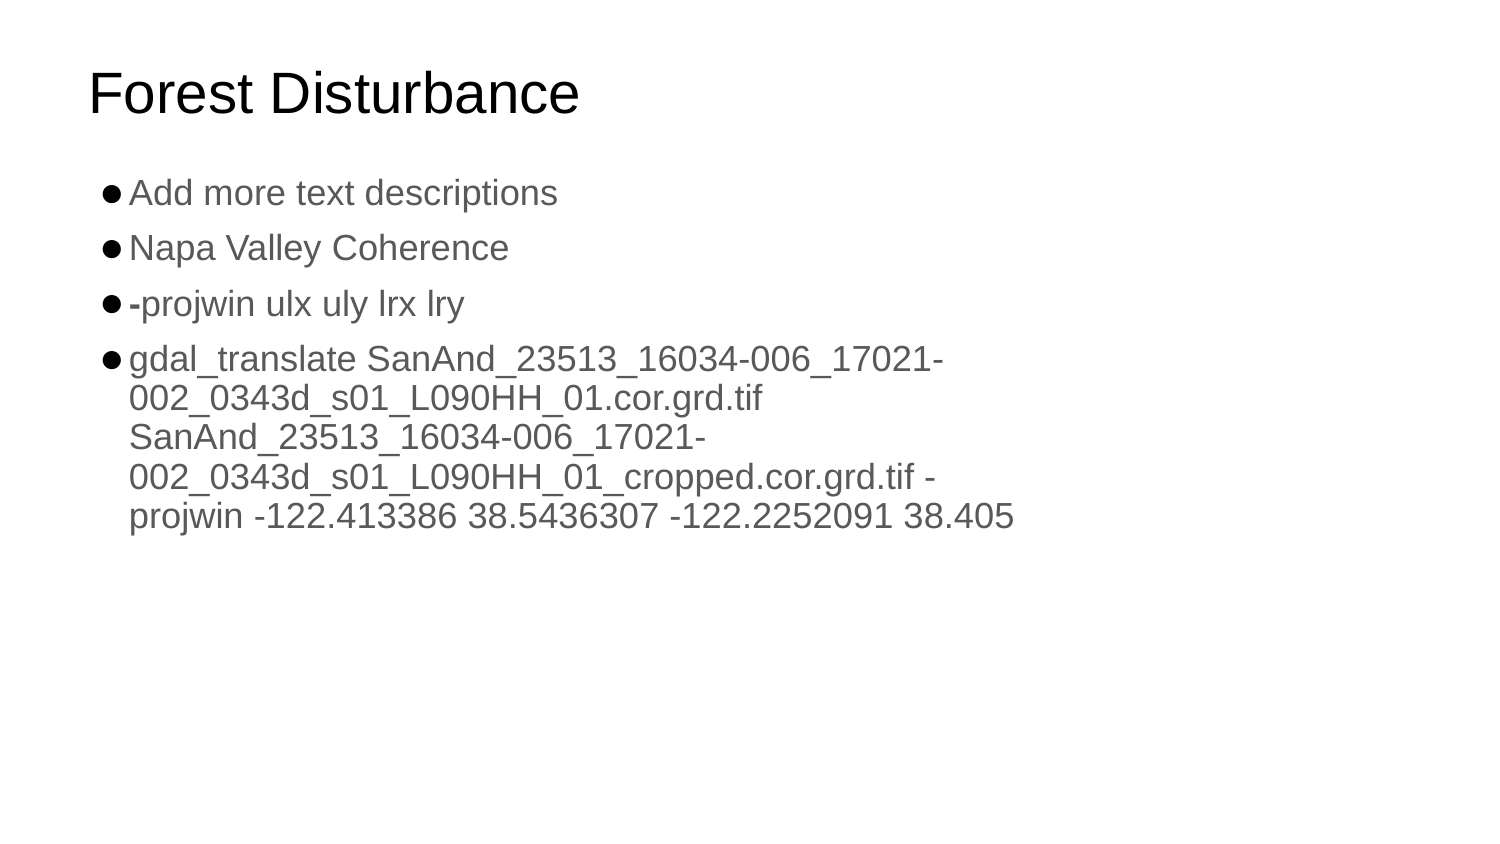

# Forest Disturbance
Add more text descriptions
Napa Valley Coherence
-projwin ulx uly lrx lry
gdal_translate SanAnd_23513_16034-006_17021-002_0343d_s01_L090HH_01.cor.grd.tif SanAnd_23513_16034-006_17021-002_0343d_s01_L090HH_01_cropped.cor.grd.tif -projwin -122.413386 38.5436307 -122.2252091 38.405